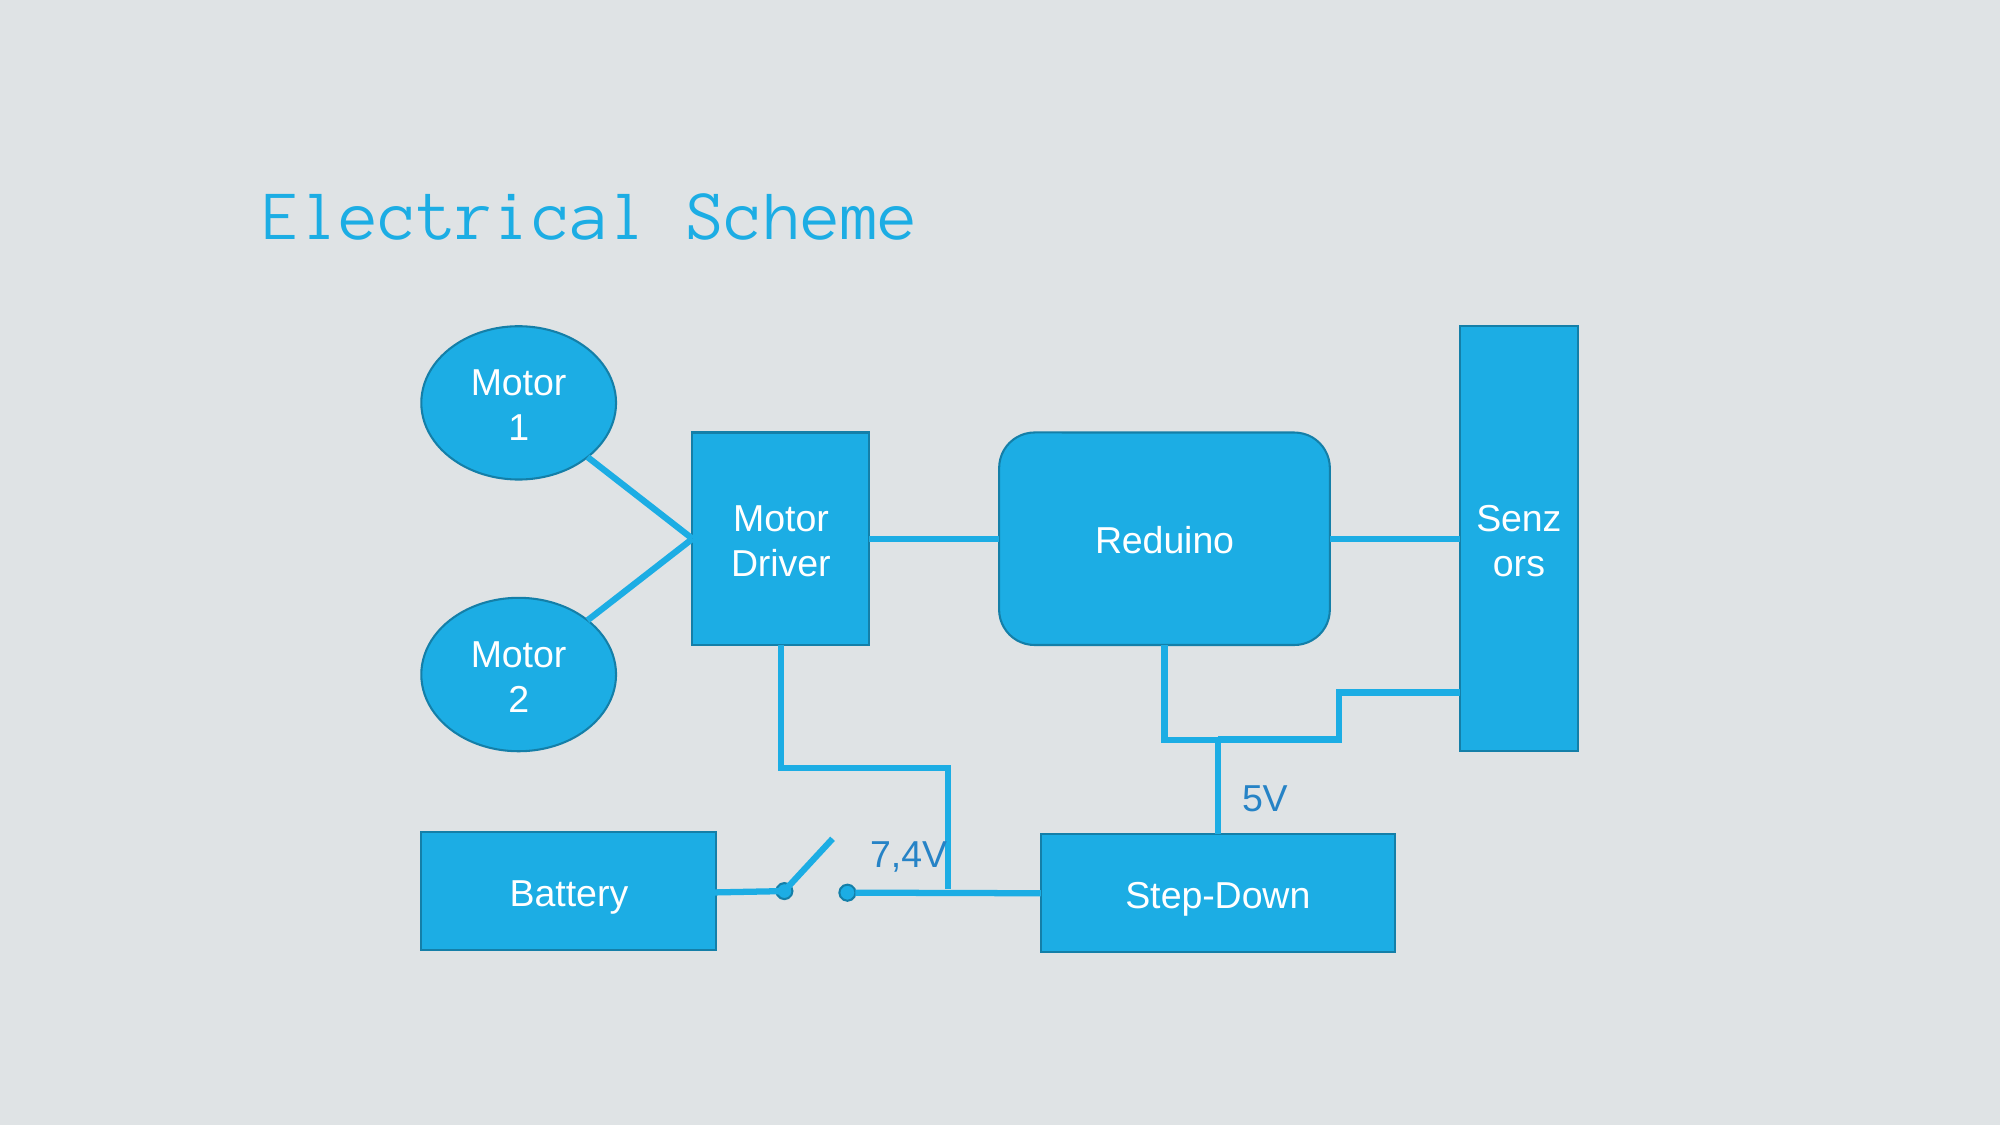

# Electrical Scheme
Motor
1
Senzors
Motor
Driver
Reduino
Motor
2
5V
7,4V
Battery
Step-Down